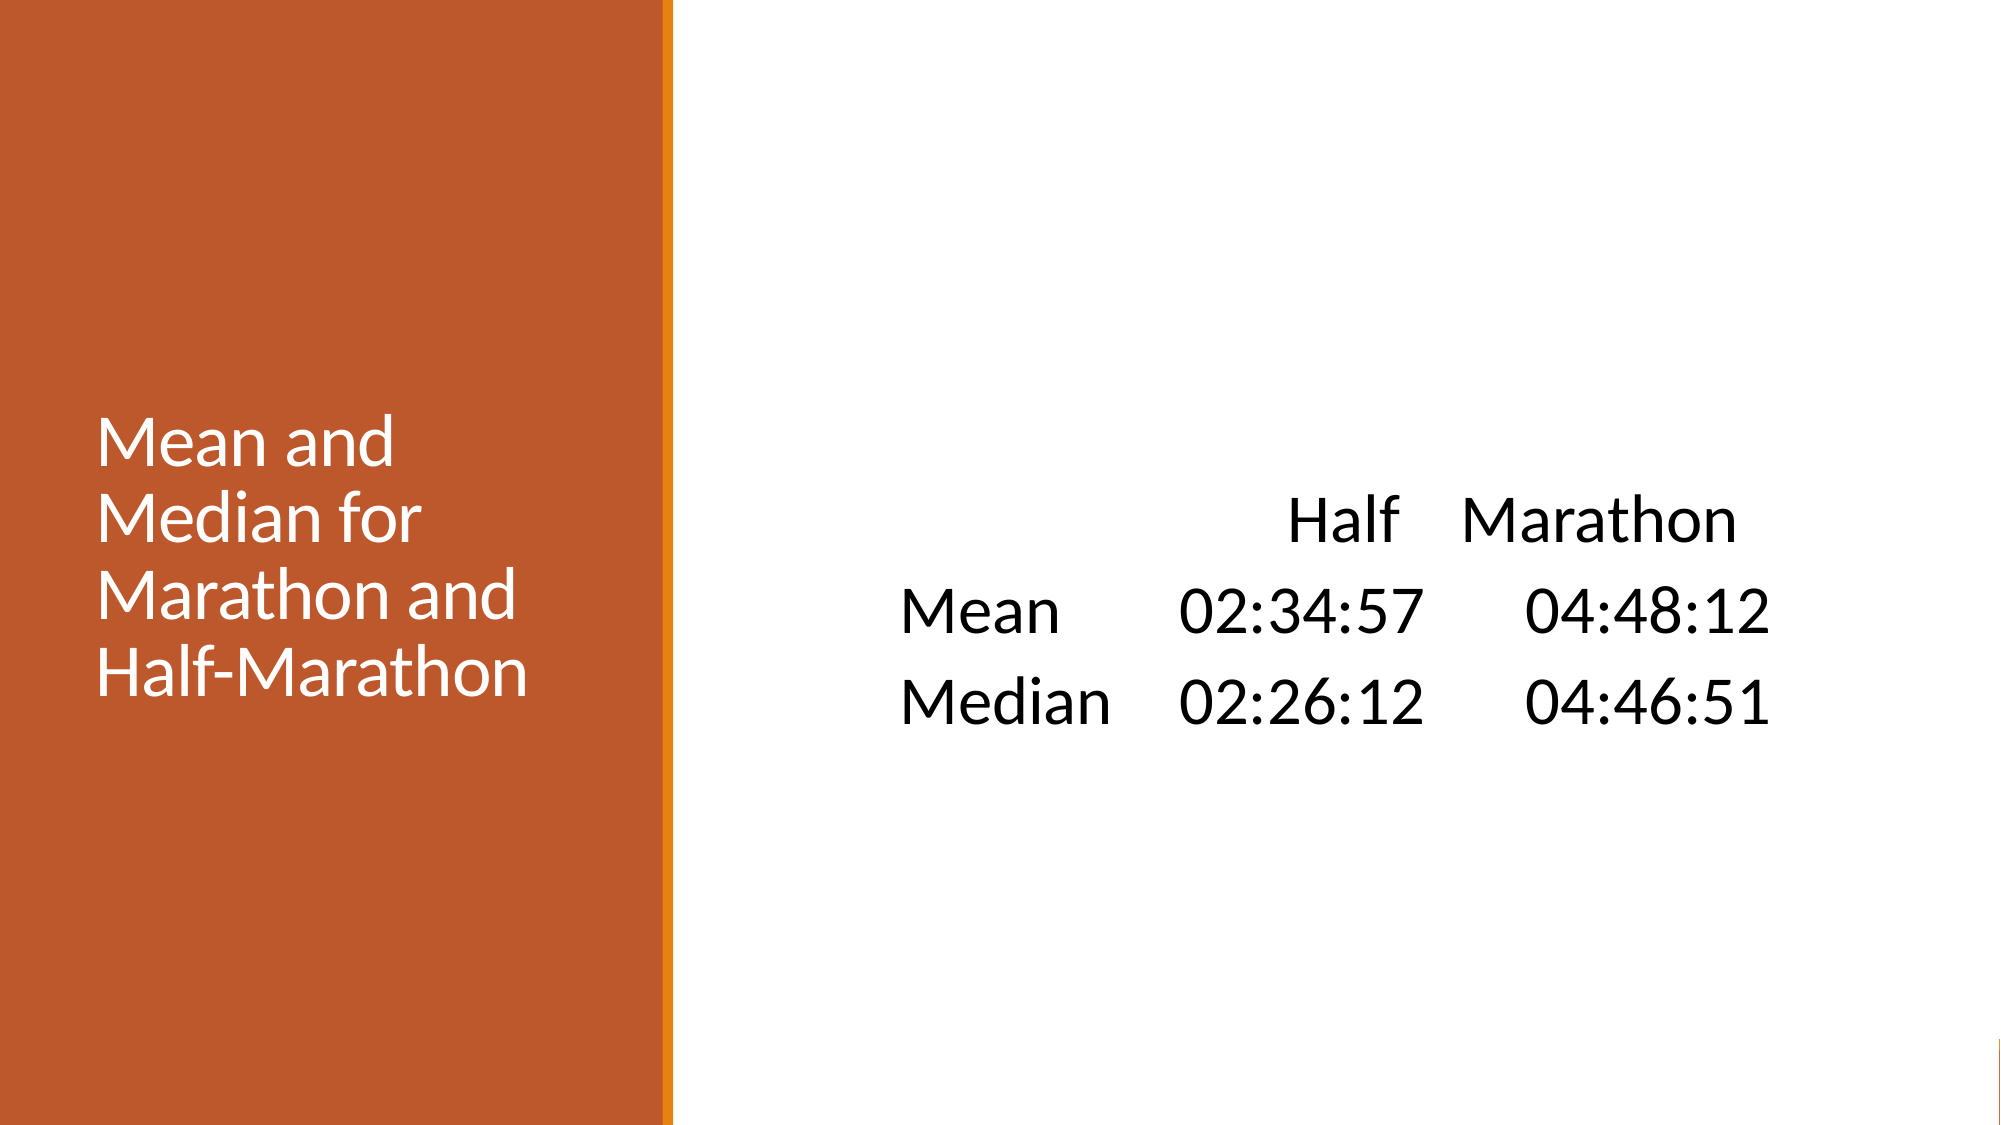

# Mean and Median for Marathon and Half-Marathon
|  | Half | Marathon |
| --- | --- | --- |
| Mean | 02:34:57 | 04:48:12 |
| Median | 02:26:12 | 04:46:51 |